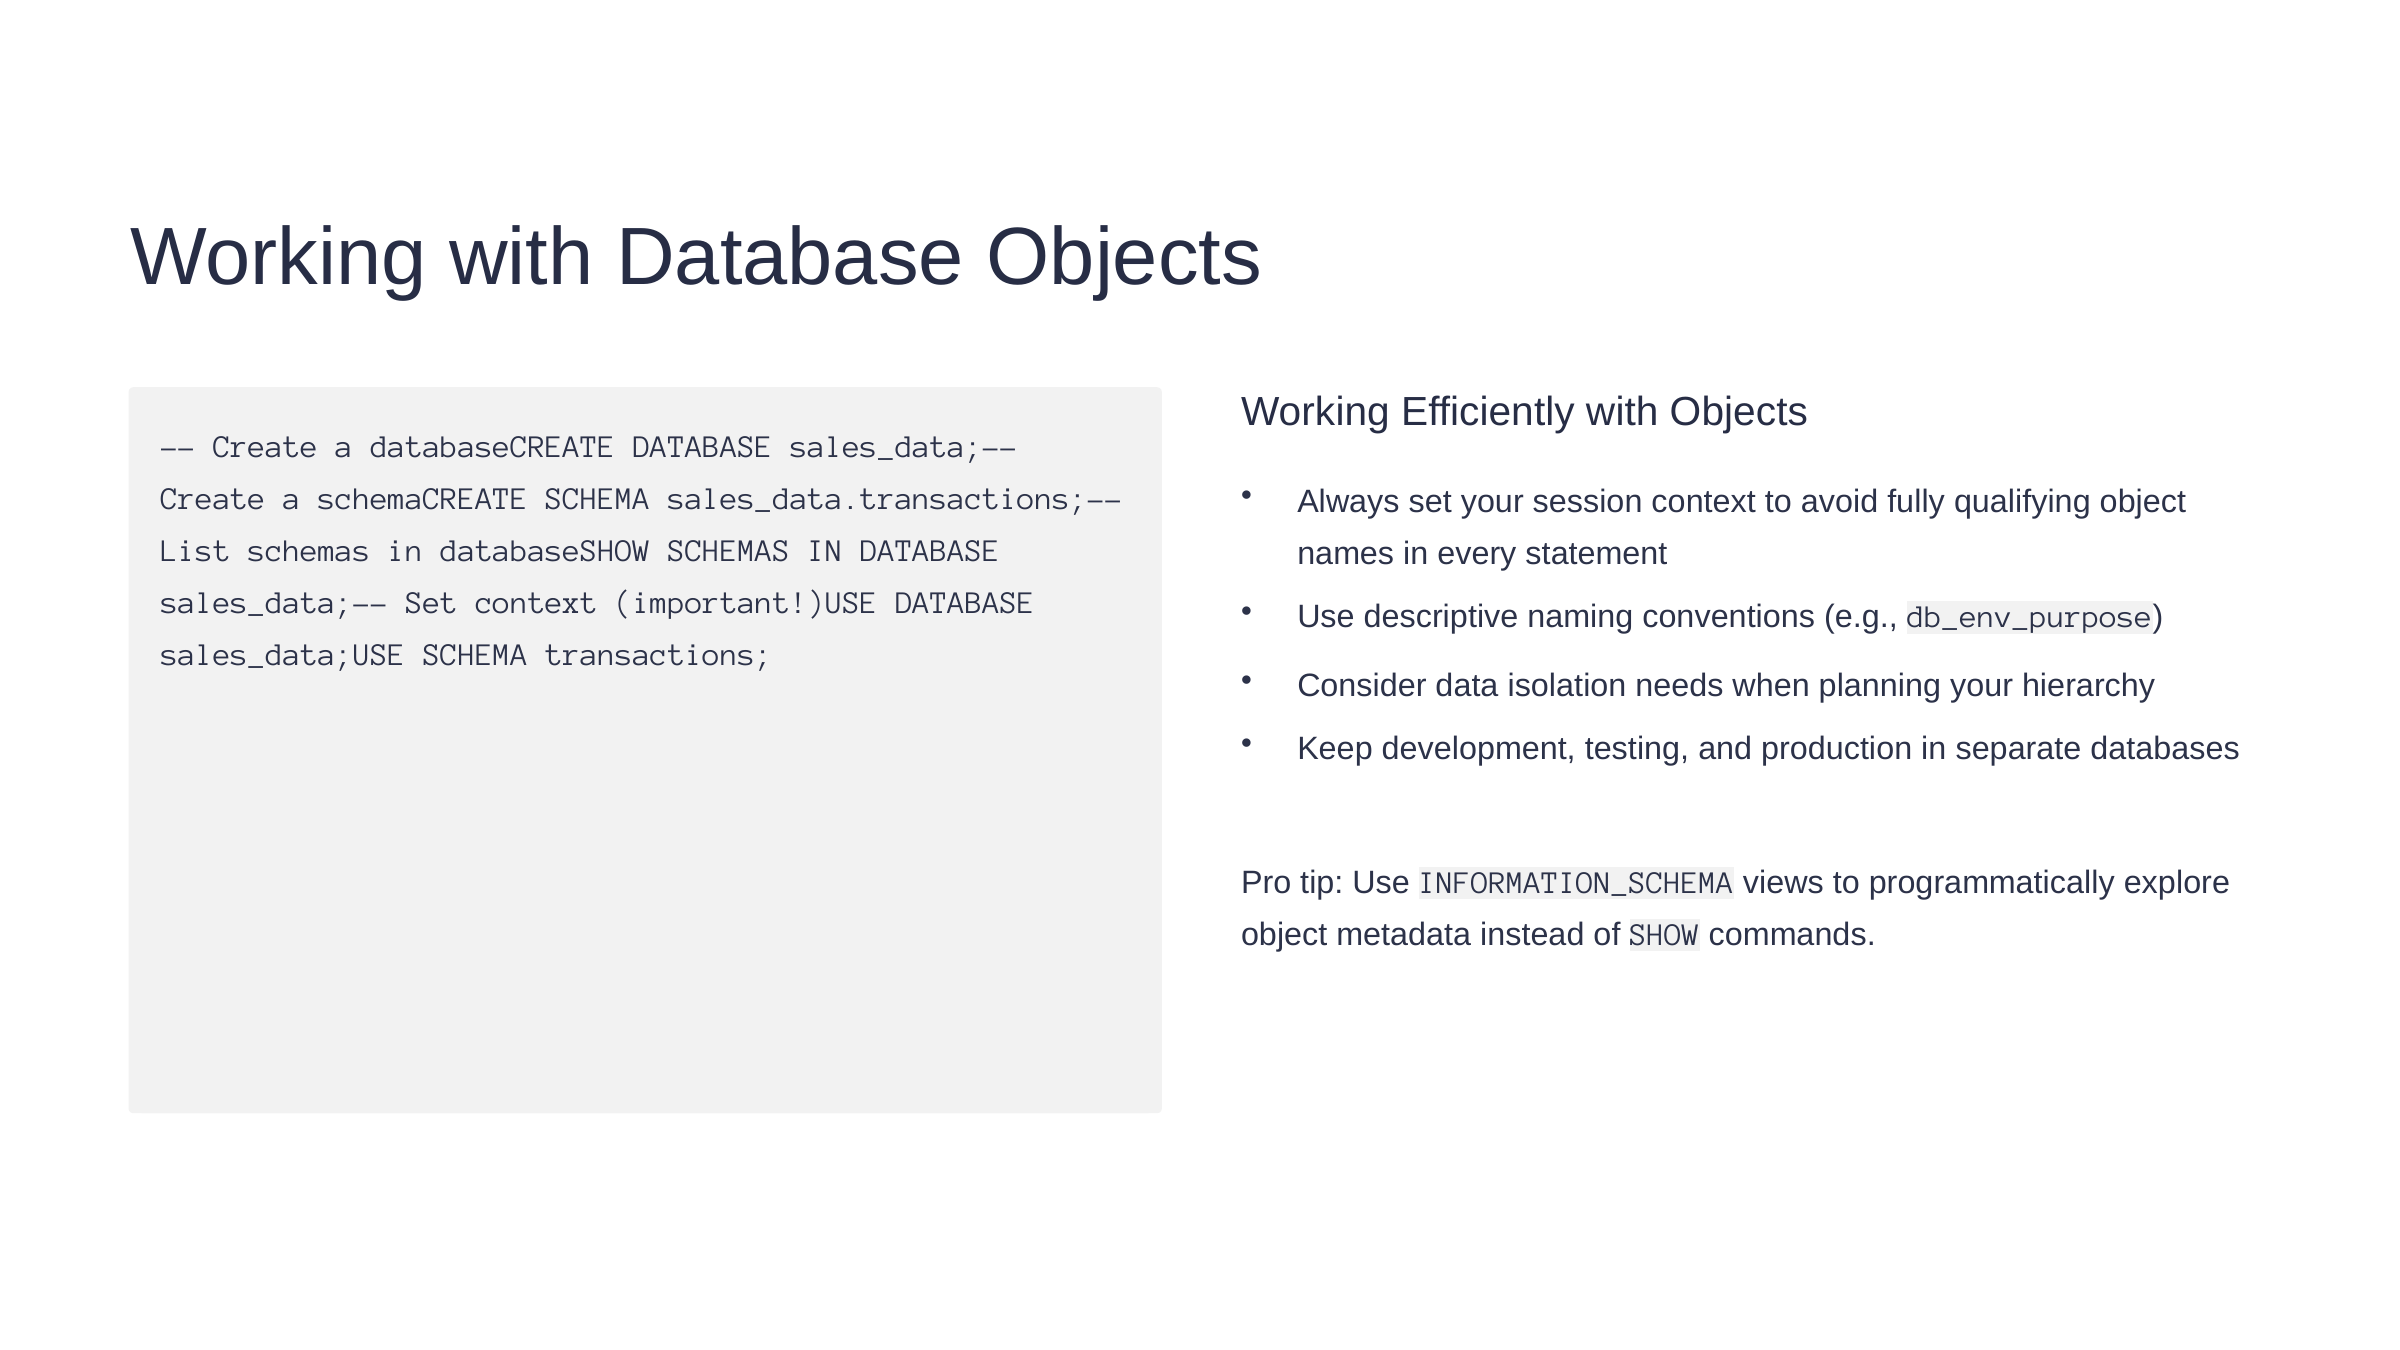

Working with Database Objects
Working Efficiently with Objects

-- Create a databaseCREATE DATABASE sales_data;-- Create a schemaCREATE SCHEMA sales_data.transactions;-- List schemas in databaseSHOW SCHEMAS IN DATABASE sales_data;-- Set context (important!)USE DATABASE sales_data;USE SCHEMA transactions;
Always set your session context to avoid fully qualifying object names in every statement
Use descriptive naming conventions (e.g., db_env_purpose)
Consider data isolation needs when planning your hierarchy
Keep development, testing, and production in separate databases
Pro tip: Use INFORMATION_SCHEMA views to programmatically explore object metadata instead of SHOW commands.